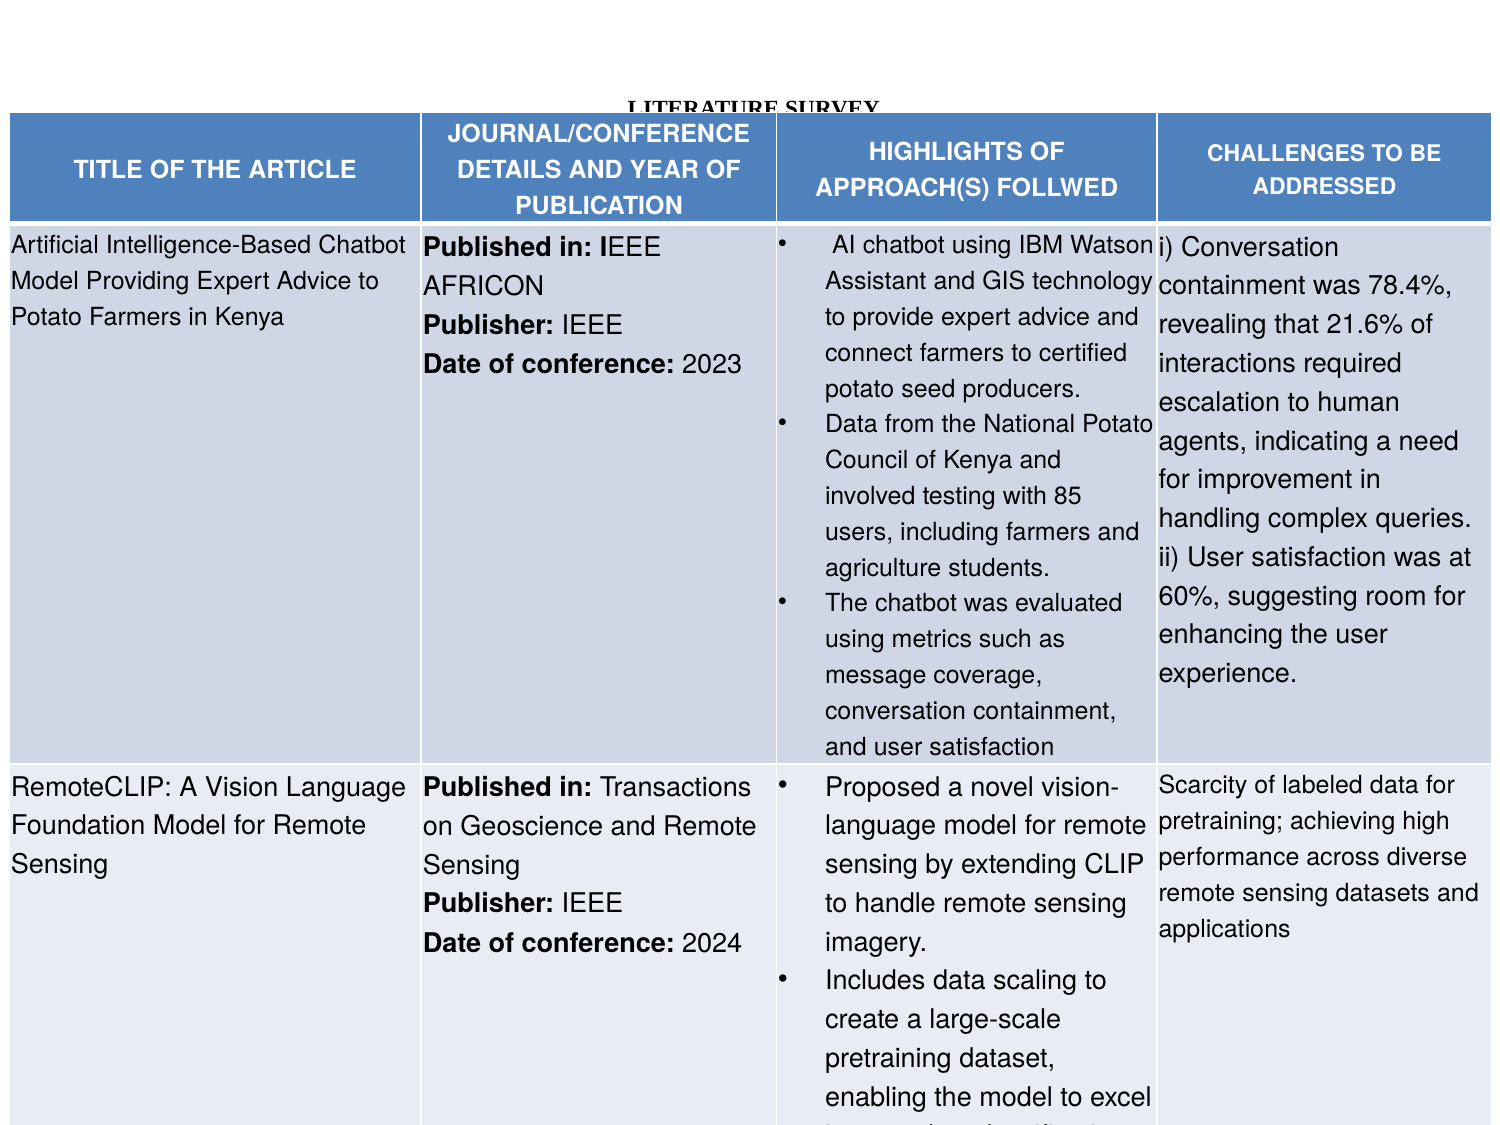

# LITERATURE SURVEY
| TITLE OF THE ARTICLE | JOURNAL/CONFERENCE DETAILS AND YEAR OF PUBLICATION | HIGHLIGHTS OF APPROACH(S) FOLLWED | CHALLENGES TO BE ADDRESSED |
| --- | --- | --- | --- |
| Artificial Intelligence-Based Chatbot Model Providing Expert Advice to Potato Farmers in Kenya | Published in: IEEE AFRICON Publisher: IEEE Date of conference: 2023 | AI chatbot using IBM Watson Assistant and GIS technology to provide expert advice and connect farmers to certified potato seed producers. Data from the National Potato Council of Kenya and involved testing with 85 users, including farmers and agriculture students. The chatbot was evaluated using metrics such as message coverage, conversation containment, and user satisfaction | i) Conversation containment was 78.4%, revealing that 21.6% of interactions required escalation to human agents, indicating a need for improvement in handling complex queries.  ii) User satisfaction was at 60%, suggesting room for enhancing the user experience. |
| RemoteCLIP: A Vision Language Foundation Model for Remote Sensing | Published in: Transactions on Geoscience and Remote Sensing Publisher: IEEE Date of conference: 2024 | Proposed a novel vision-language model for remote sensing by extending CLIP to handle remote sensing imagery. Includes data scaling to create a large-scale pretraining dataset, enabling the model to excel in zero-shot classification and retrieval tasks. | Scarcity of labeled data for pretraining; achieving high performance across diverse remote sensing datasets and applications |